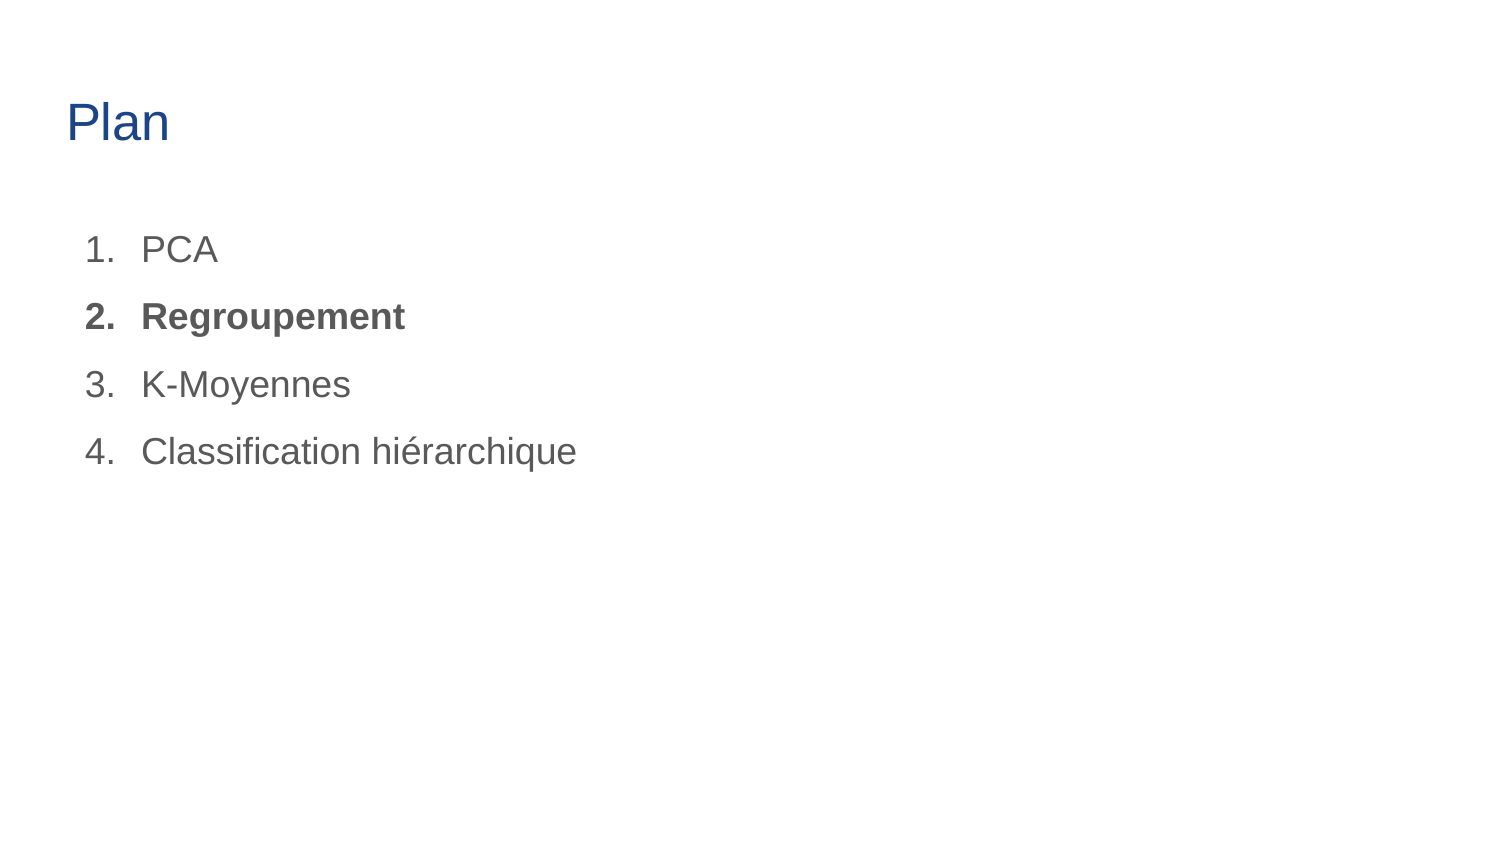

# Plan

PCA
Regroupement
K-Moyennes
Classification hiérarchique